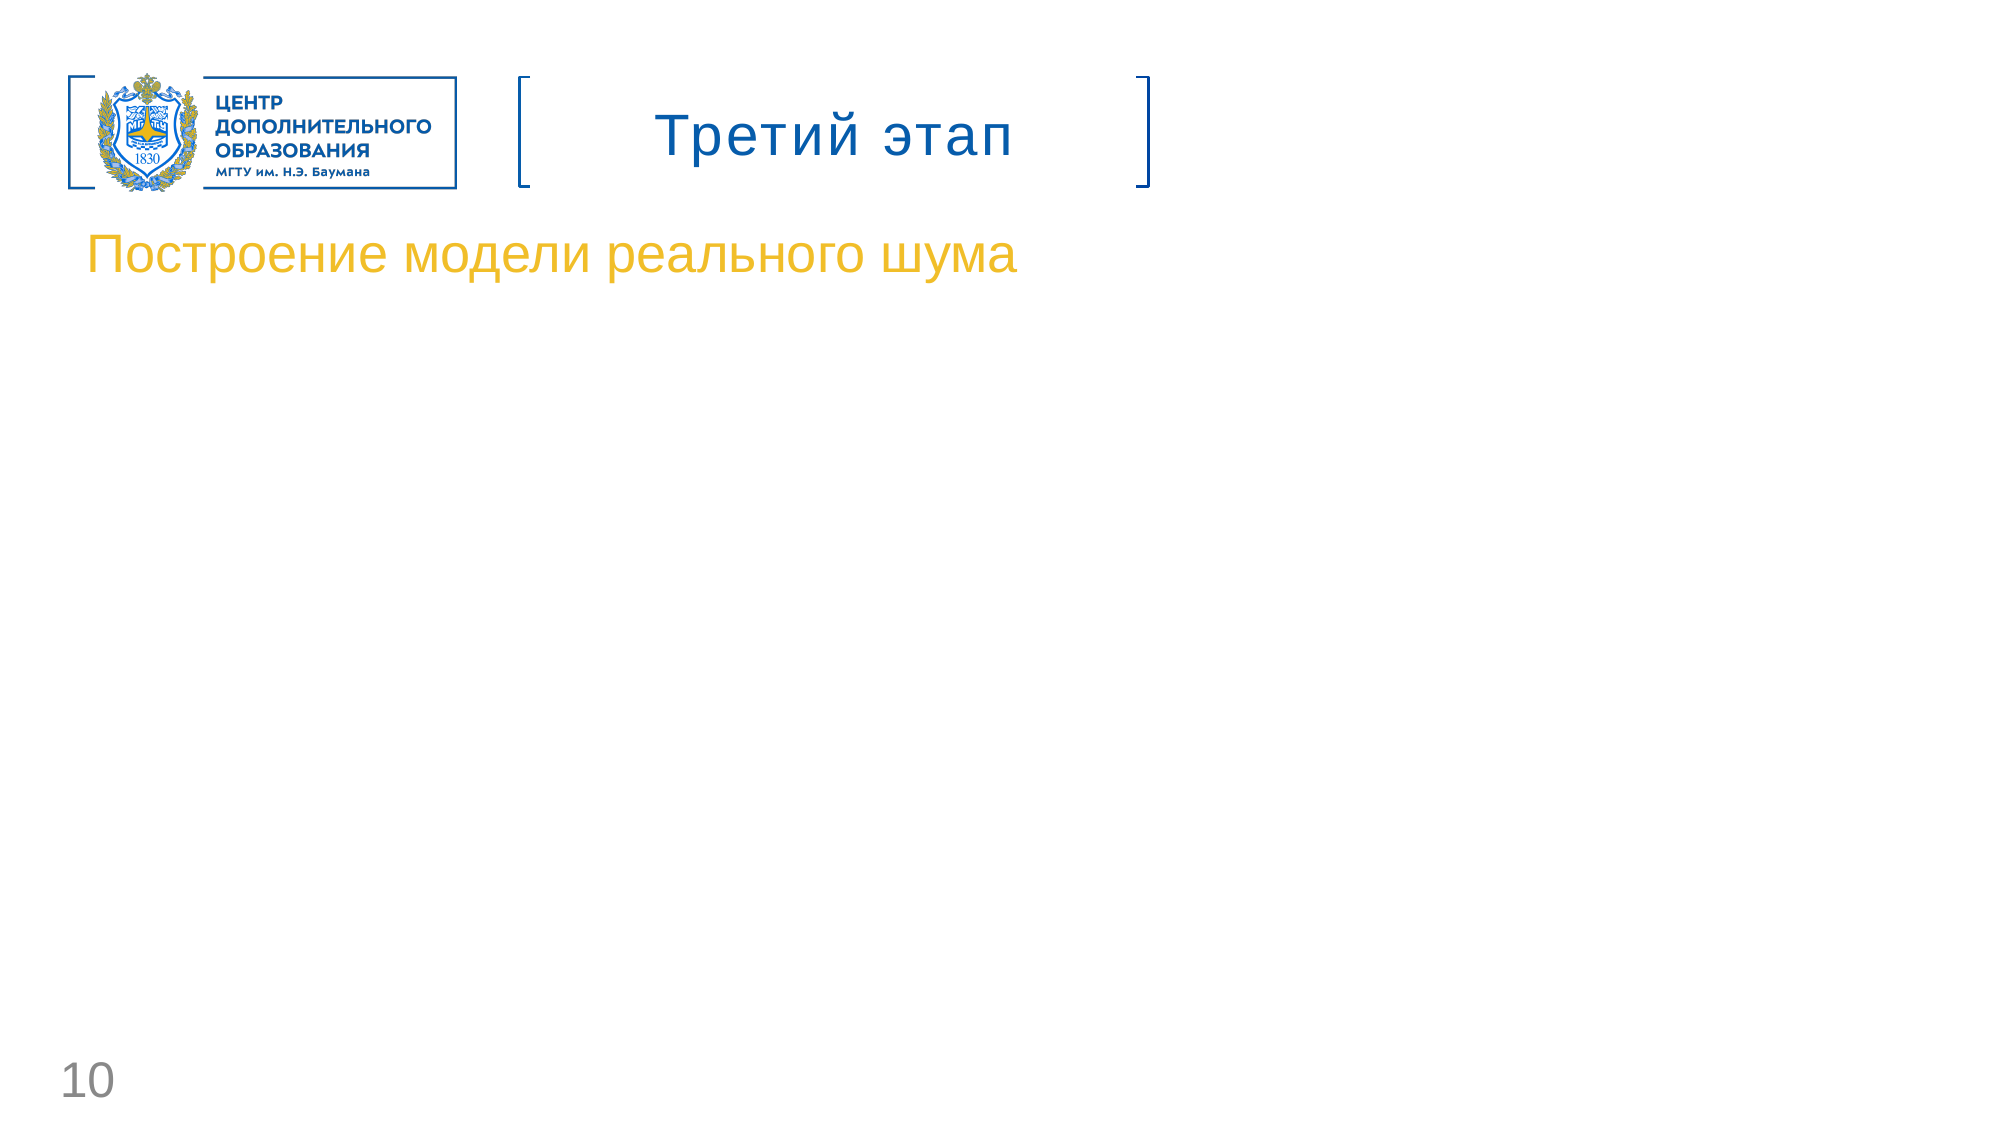

Третий этап

Построение модели реального шума
10